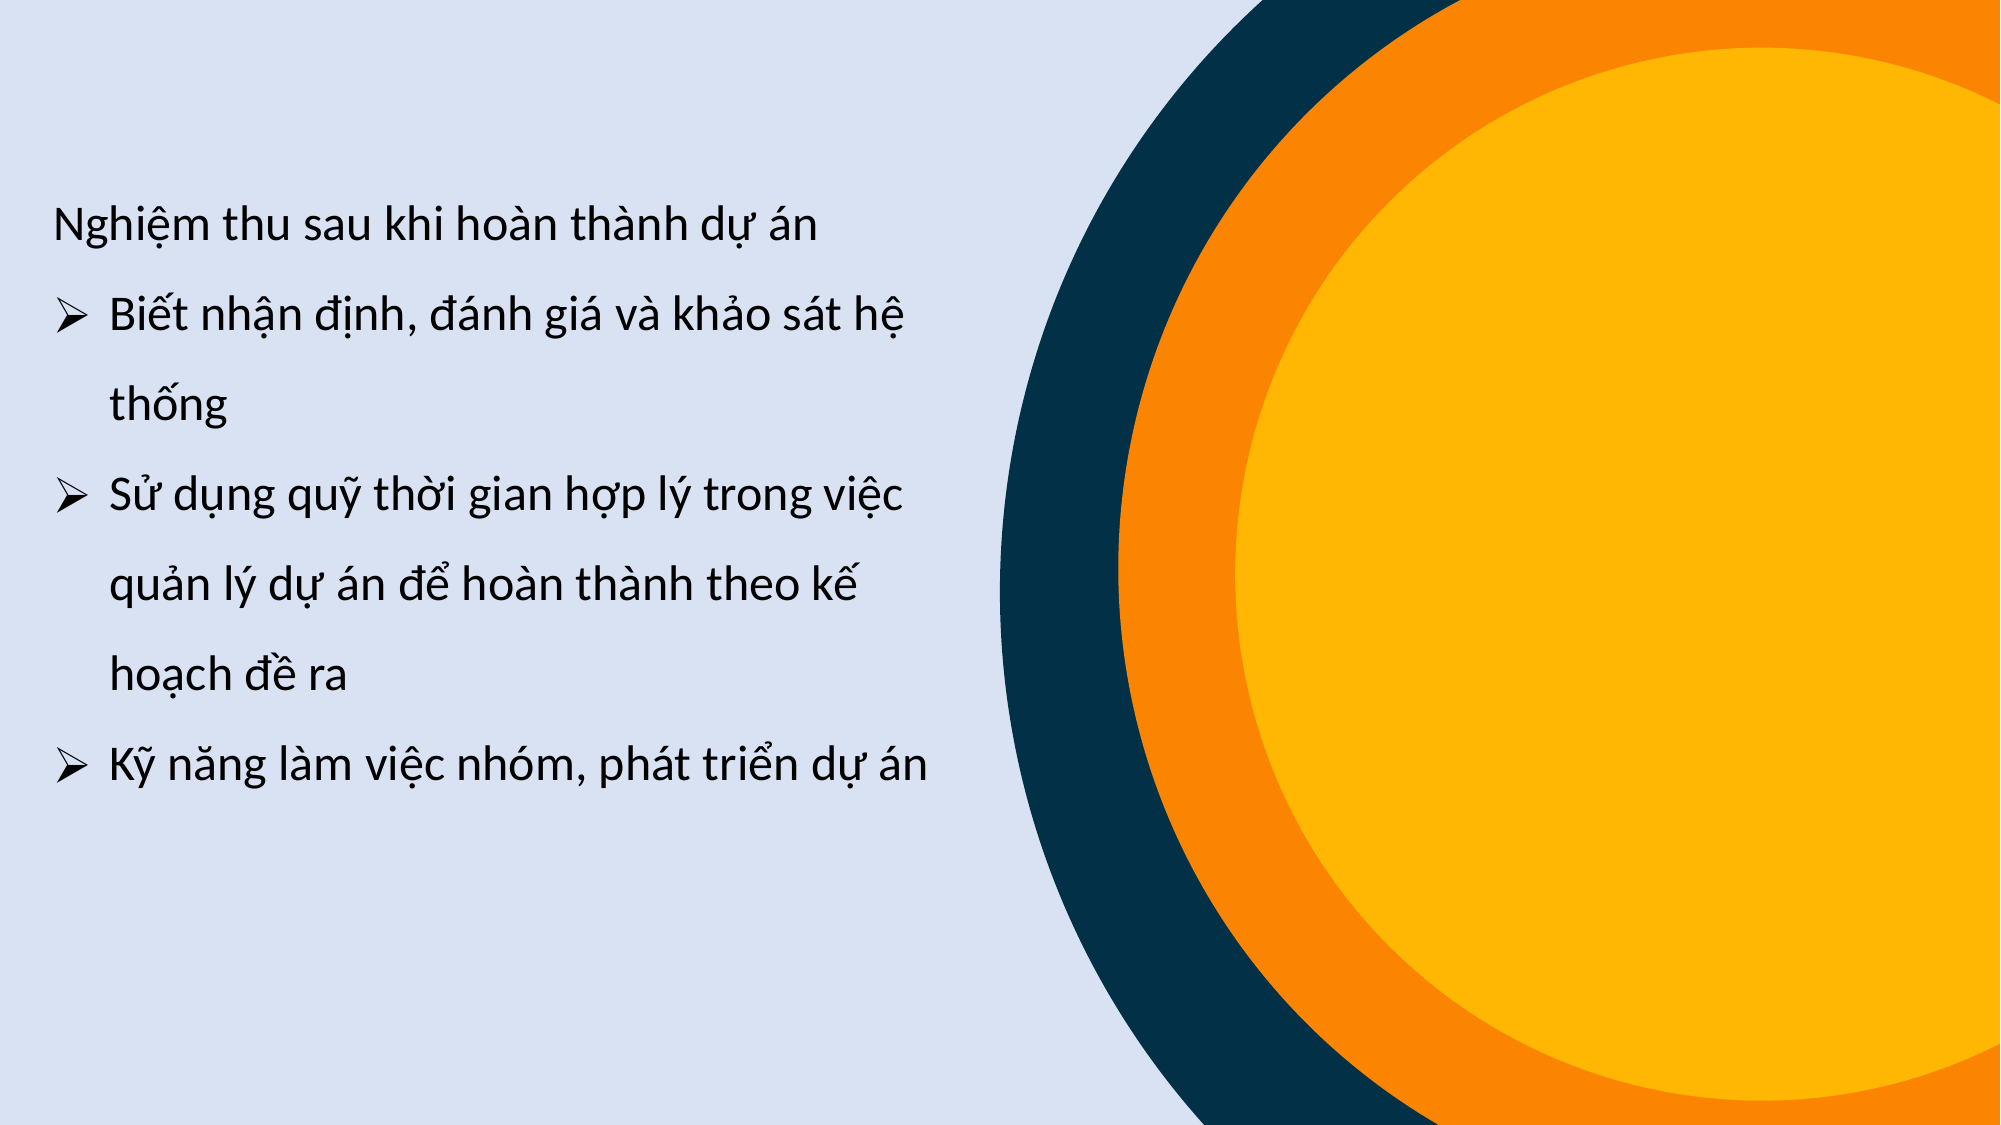

Nghiệm thu sau khi hoàn thành dự án
Biết nhận định, đánh giá và khảo sát hệ thống
Sử dụng quỹ thời gian hợp lý trong việc quản lý dự án để hoàn thành theo kế hoạch đề ra
Kỹ năng làm việc nhóm, phát triển dự án

Thanks You